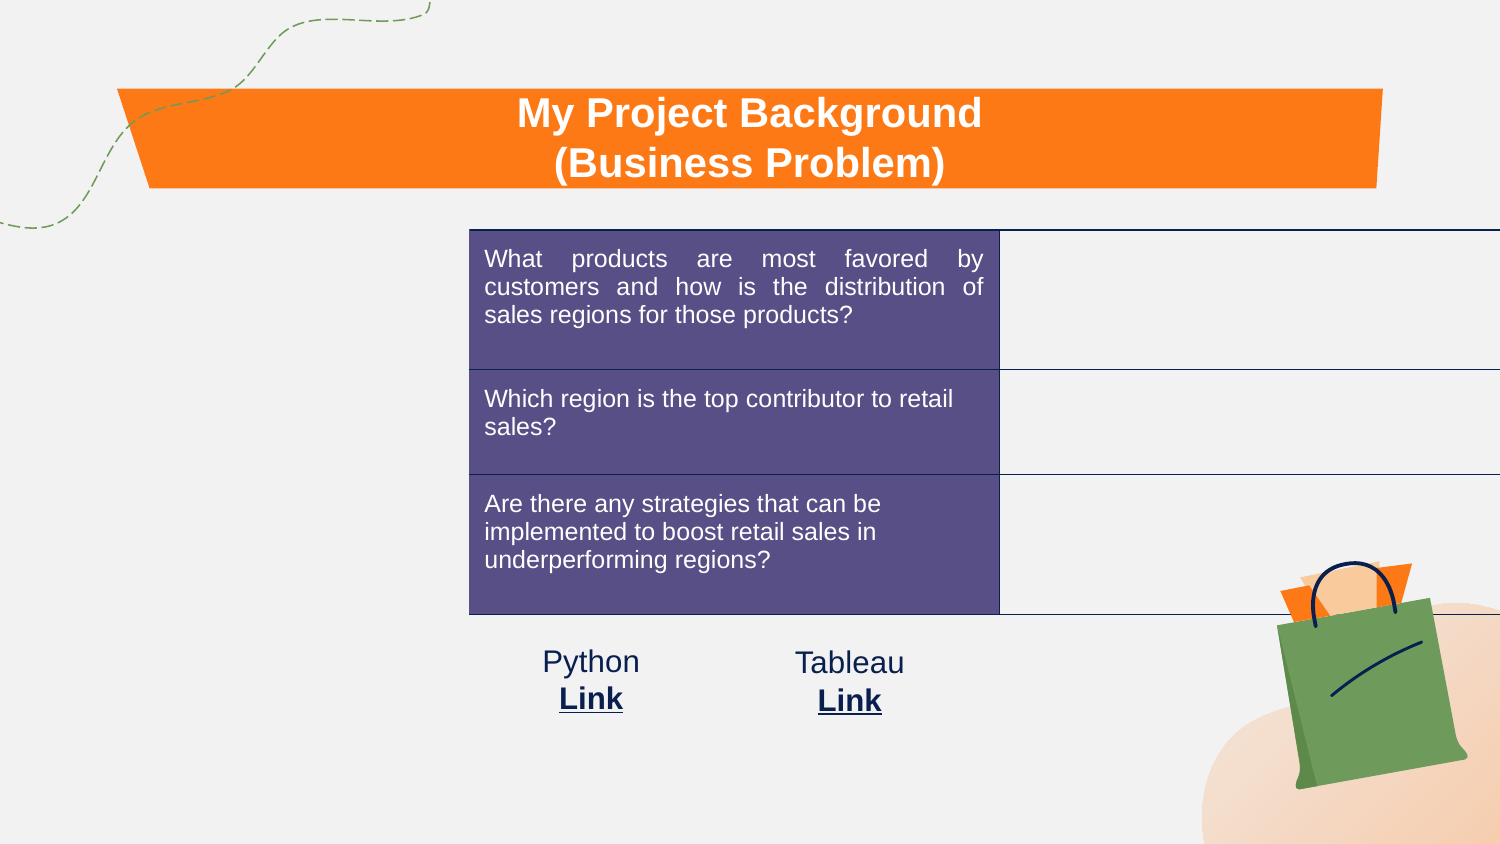

# My Project Background (Business Problem)
| What products are most favored by customers and how is the distribution of sales regions for those products? |  |
| --- | --- |
| Which region is the top contributor to retail sales? |  |
| Are there any strategies that can be implemented to boost retail sales in underperforming regions? |  |

Python
Link
Tableau
Link